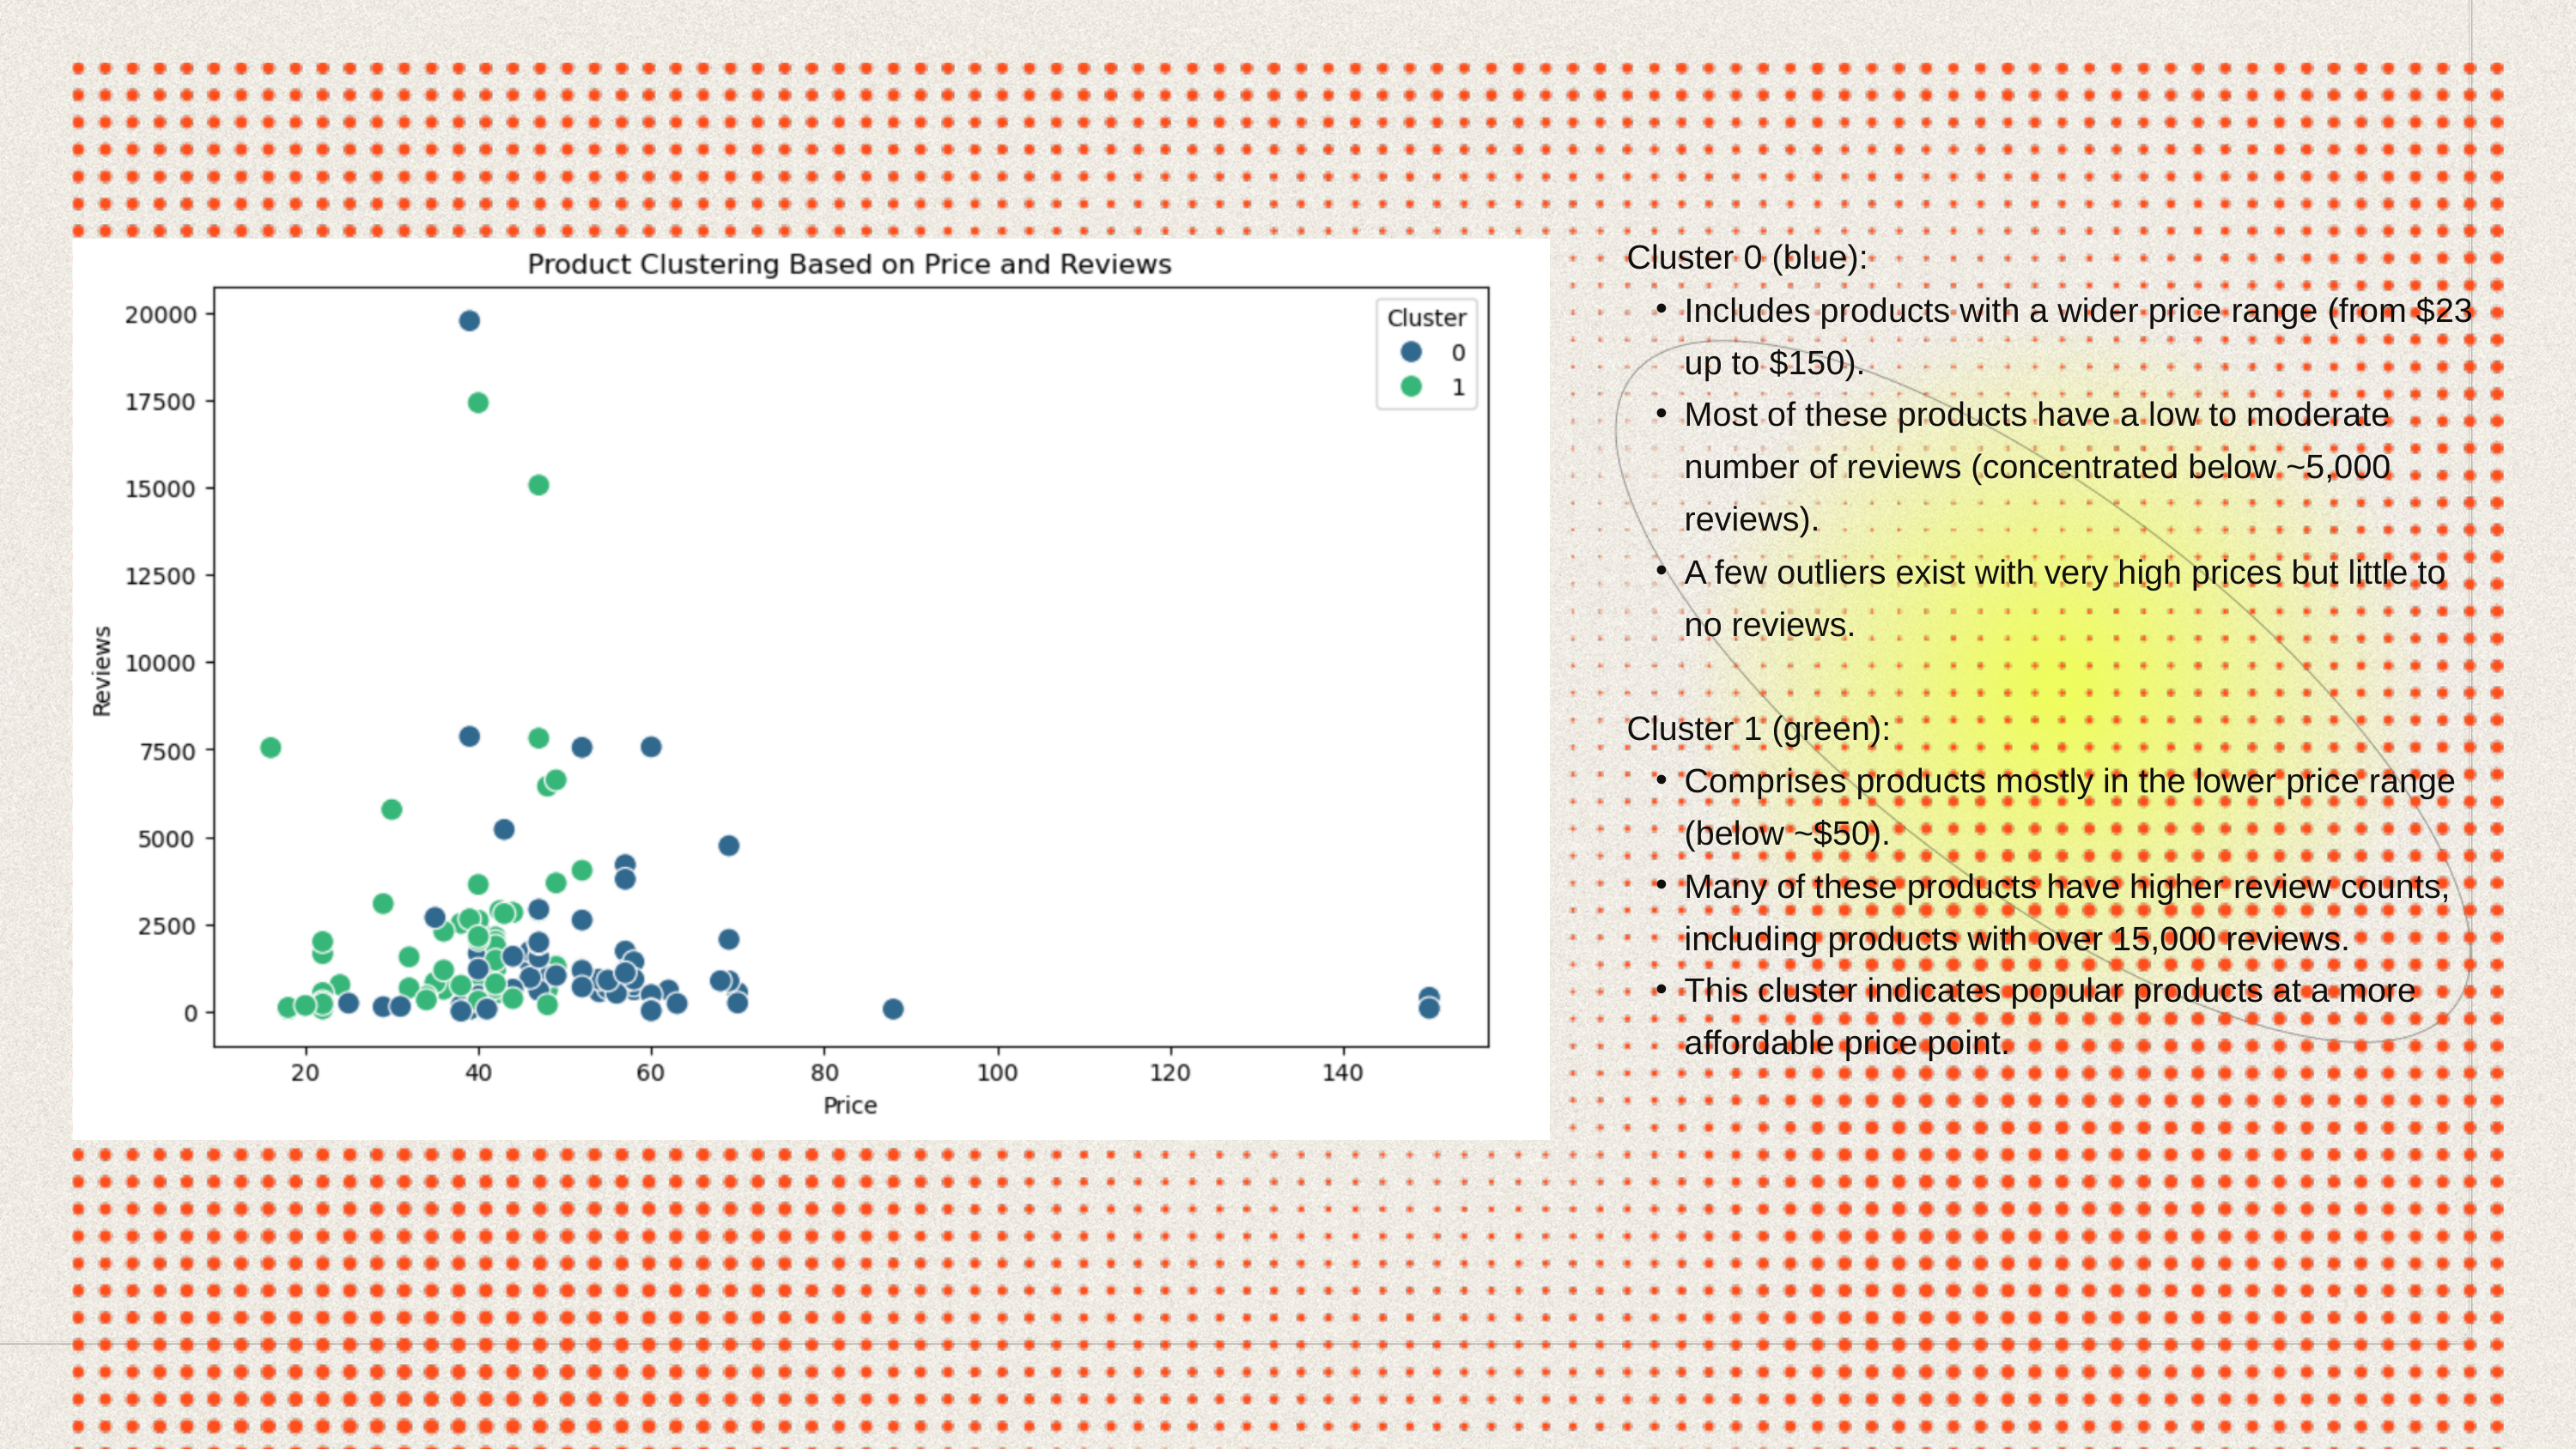

Cluster 0 (blue):
Includes products with a wider price range (from $23 up to $150).
Most of these products have a low to moderate number of reviews (concentrated below ~5,000 reviews).
A few outliers exist with very high prices but little to no reviews.

Cluster 1 (green):
Comprises products mostly in the lower price range (below ~$50).
Many of these products have higher review counts, including products with over 15,000 reviews.
This cluster indicates popular products at a more affordable price point.